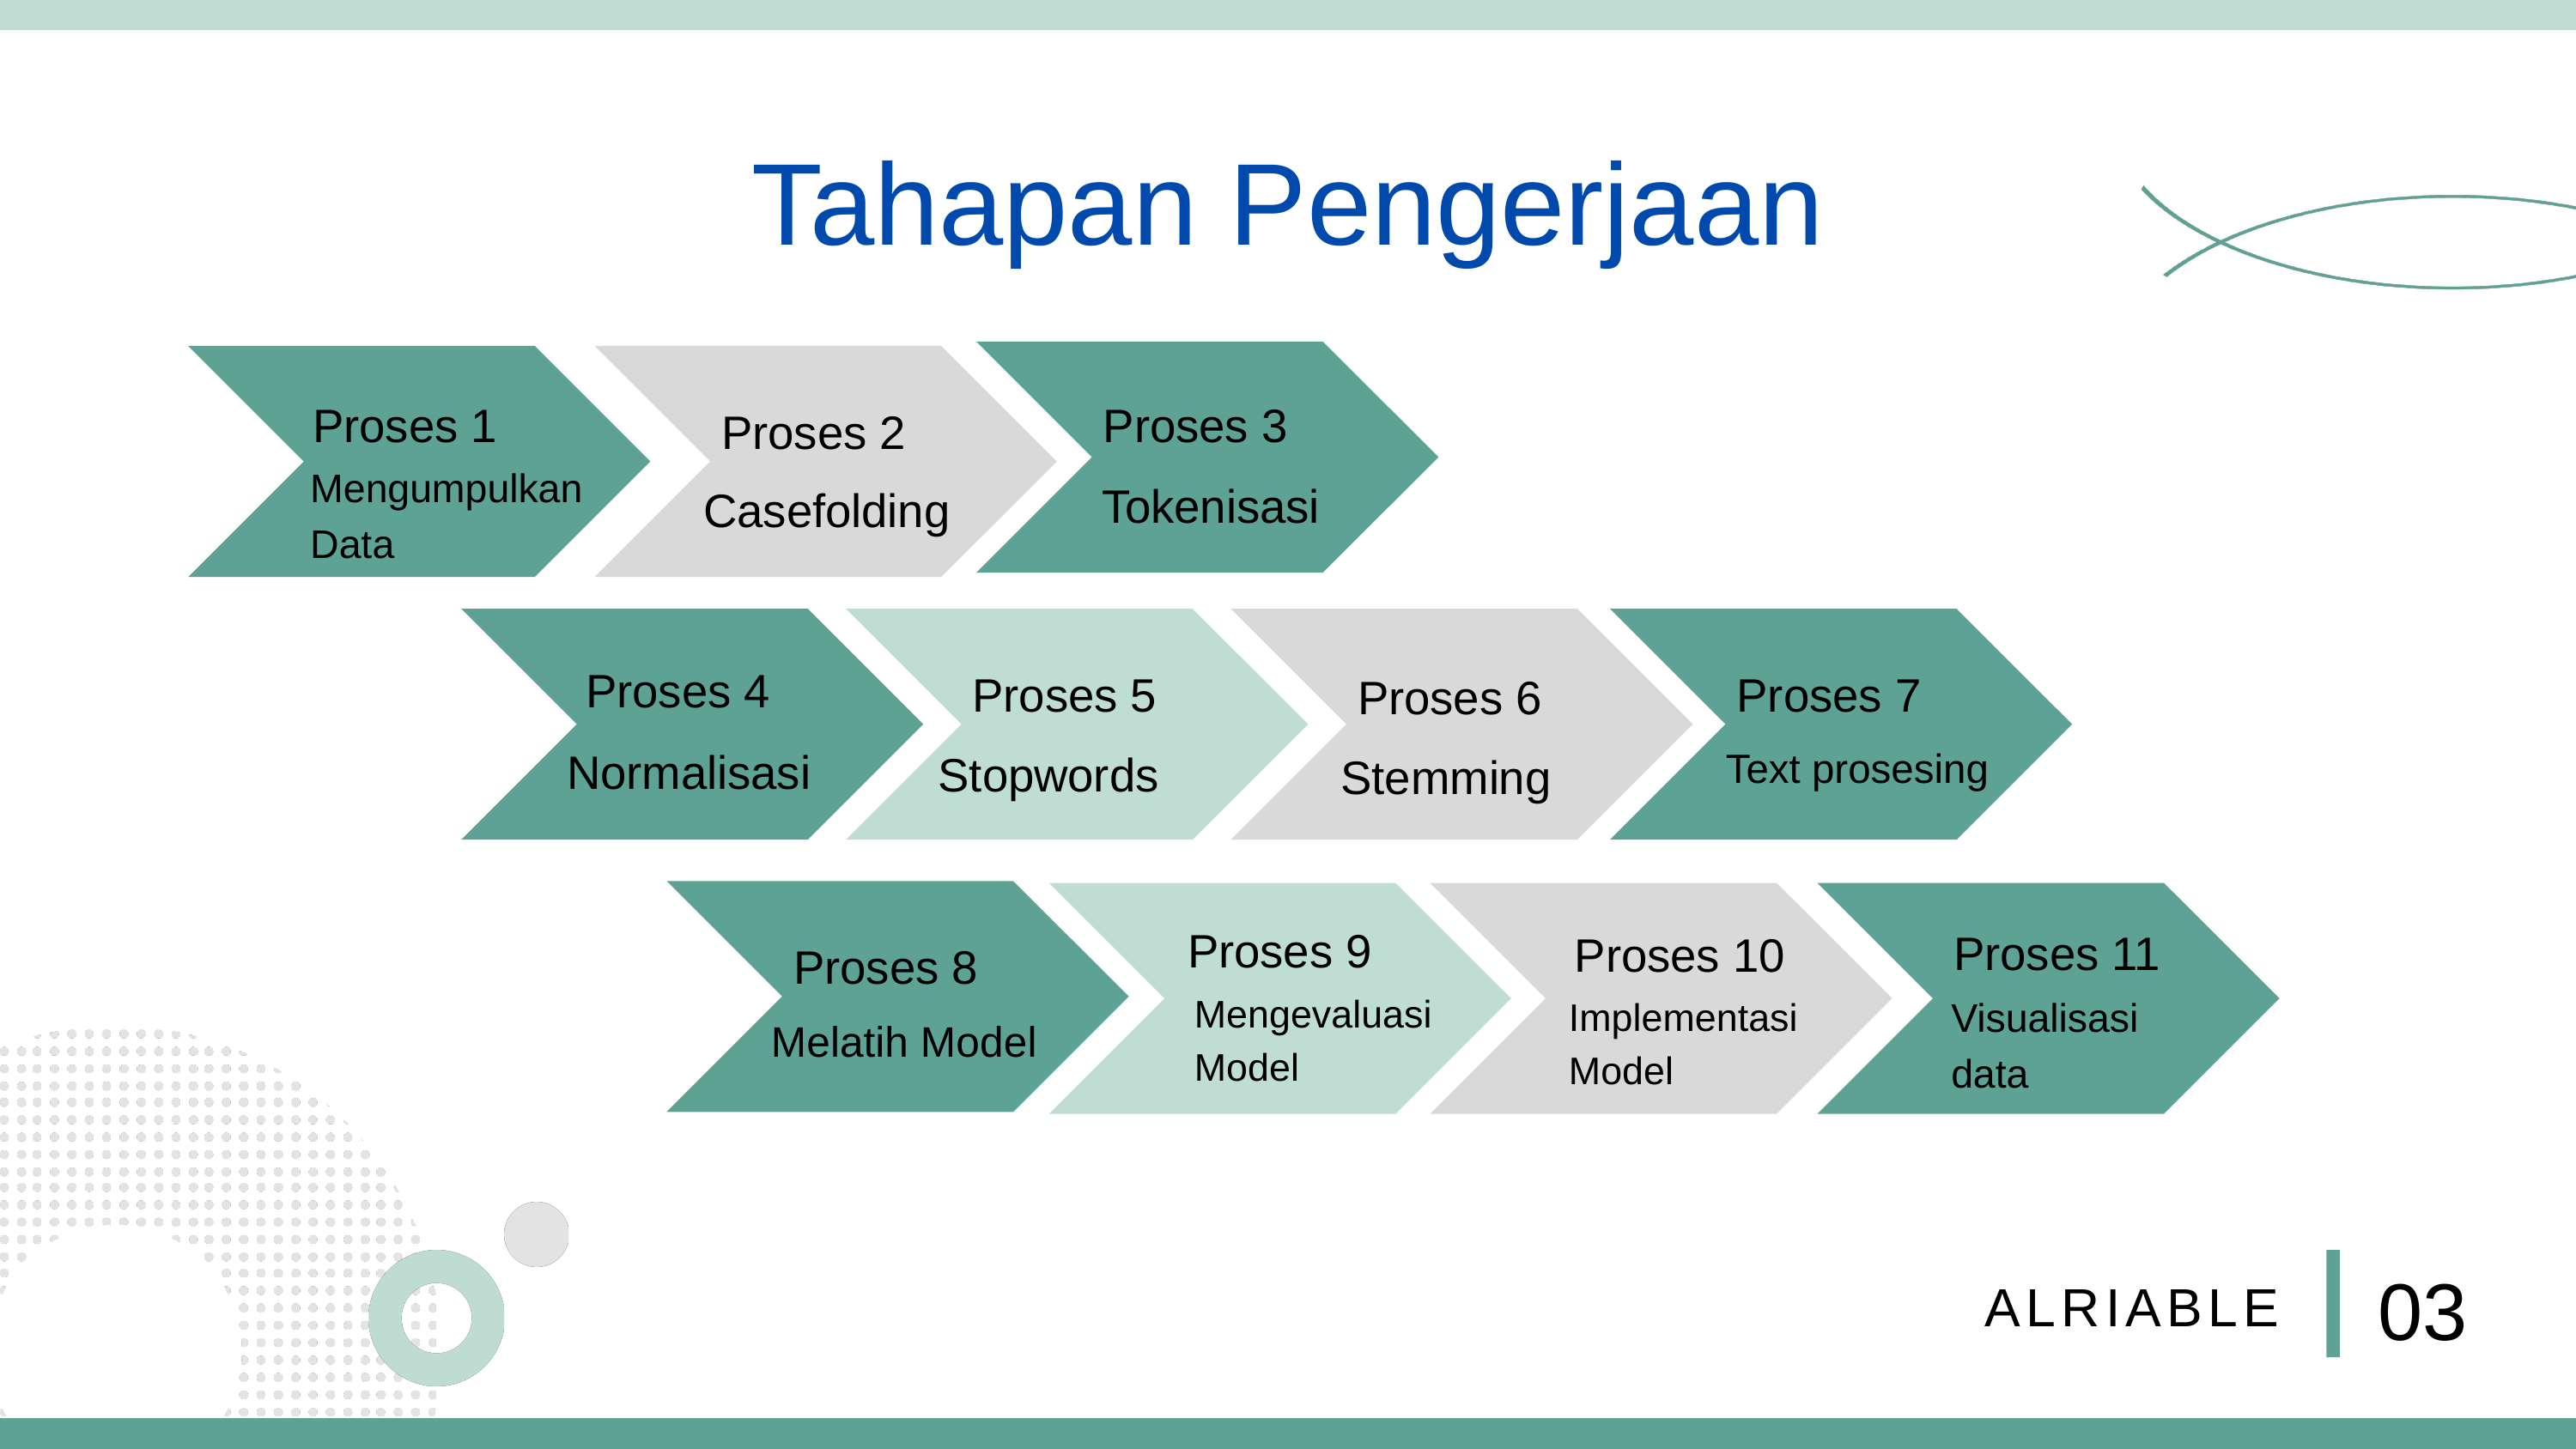

Tahapan Pengerjaan

Proses 3
Proses 1
Proses 2
Mengumpulkan Data
Tokenisasi
Casefolding

Proses 4
Proses 5
Proses 6
Normalisasi
Stopwords
Stemming

Proses 7
 Text prosesing

Proses 8
Melatih Model

Proses 9
Proses 11
Proses 10
Mengevaluasi Model
Implementasi
Model
Visualisasi
data

03

ALRIABLE